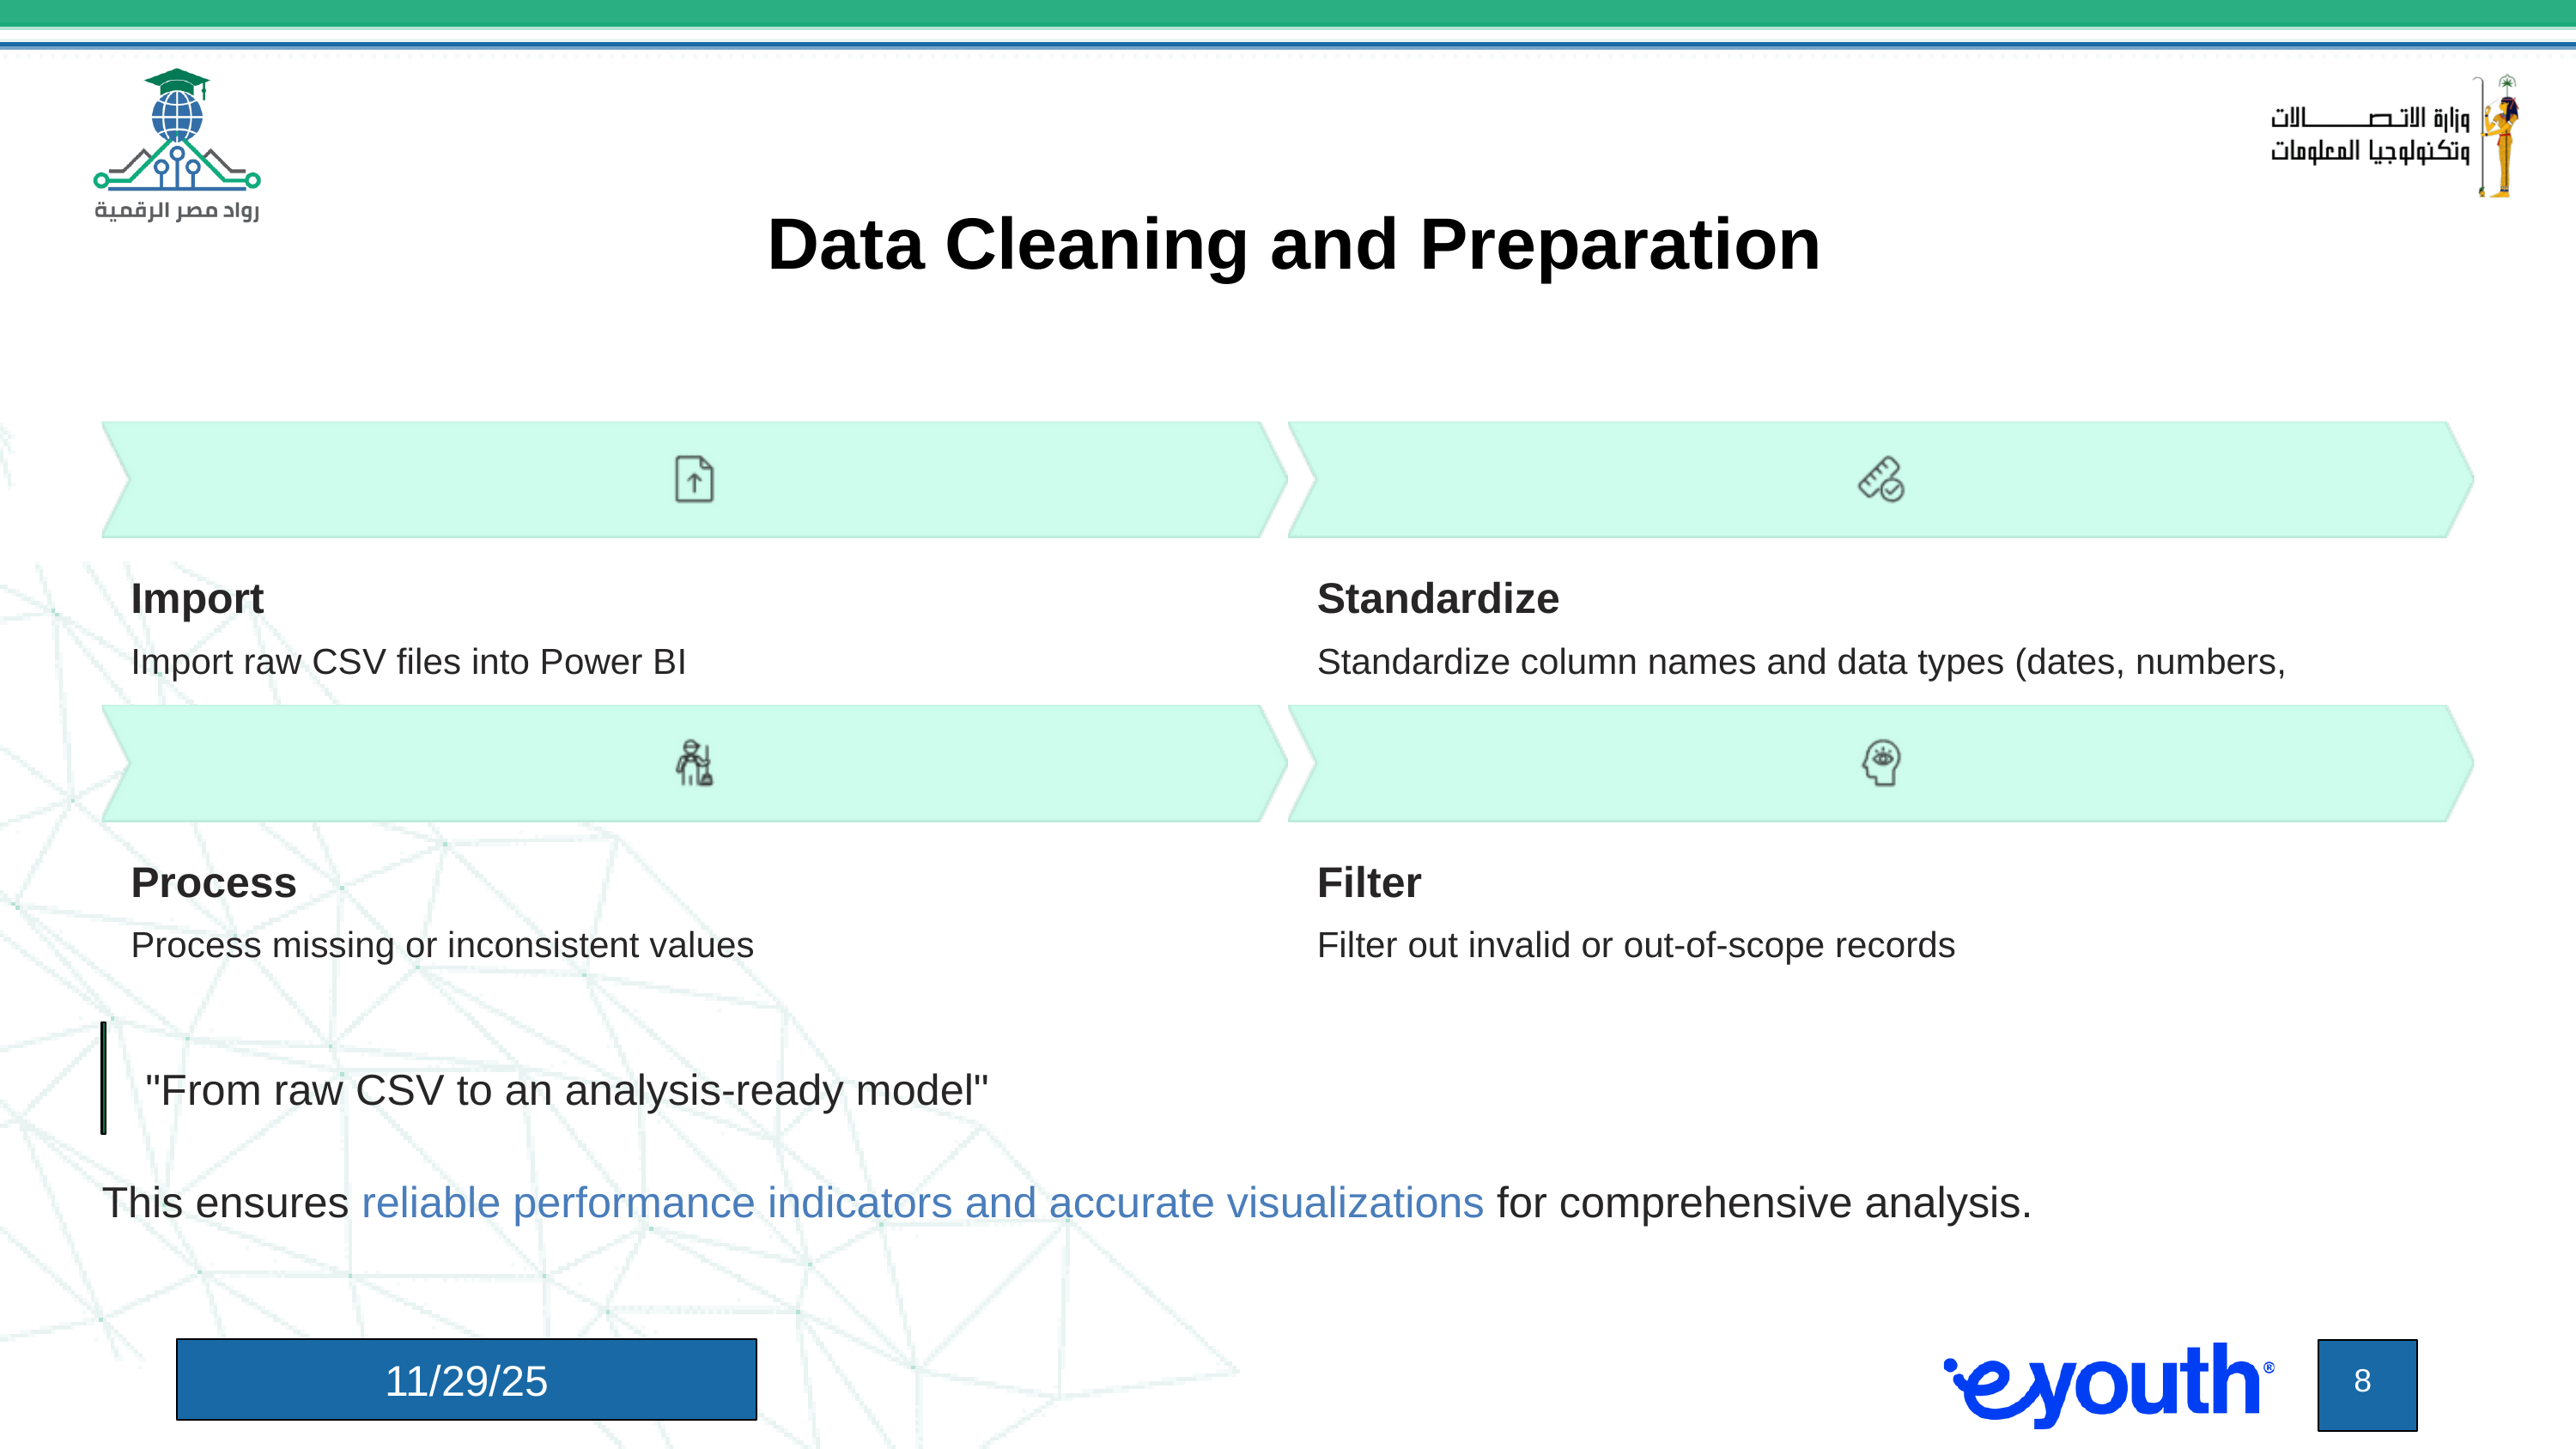

Data Cleaning and Preparation

Import
Standardize
Import raw CSV files into Power BI
Standardize column names and data types (dates, numbers, categories)

Process
Filter
Process missing or inconsistent values
Filter out invalid or out-of-scope records

"From raw CSV to an analysis-ready model"
This ensures reliable performance indicators and accurate visualizations for comprehensive analysis.

11/29/25

8